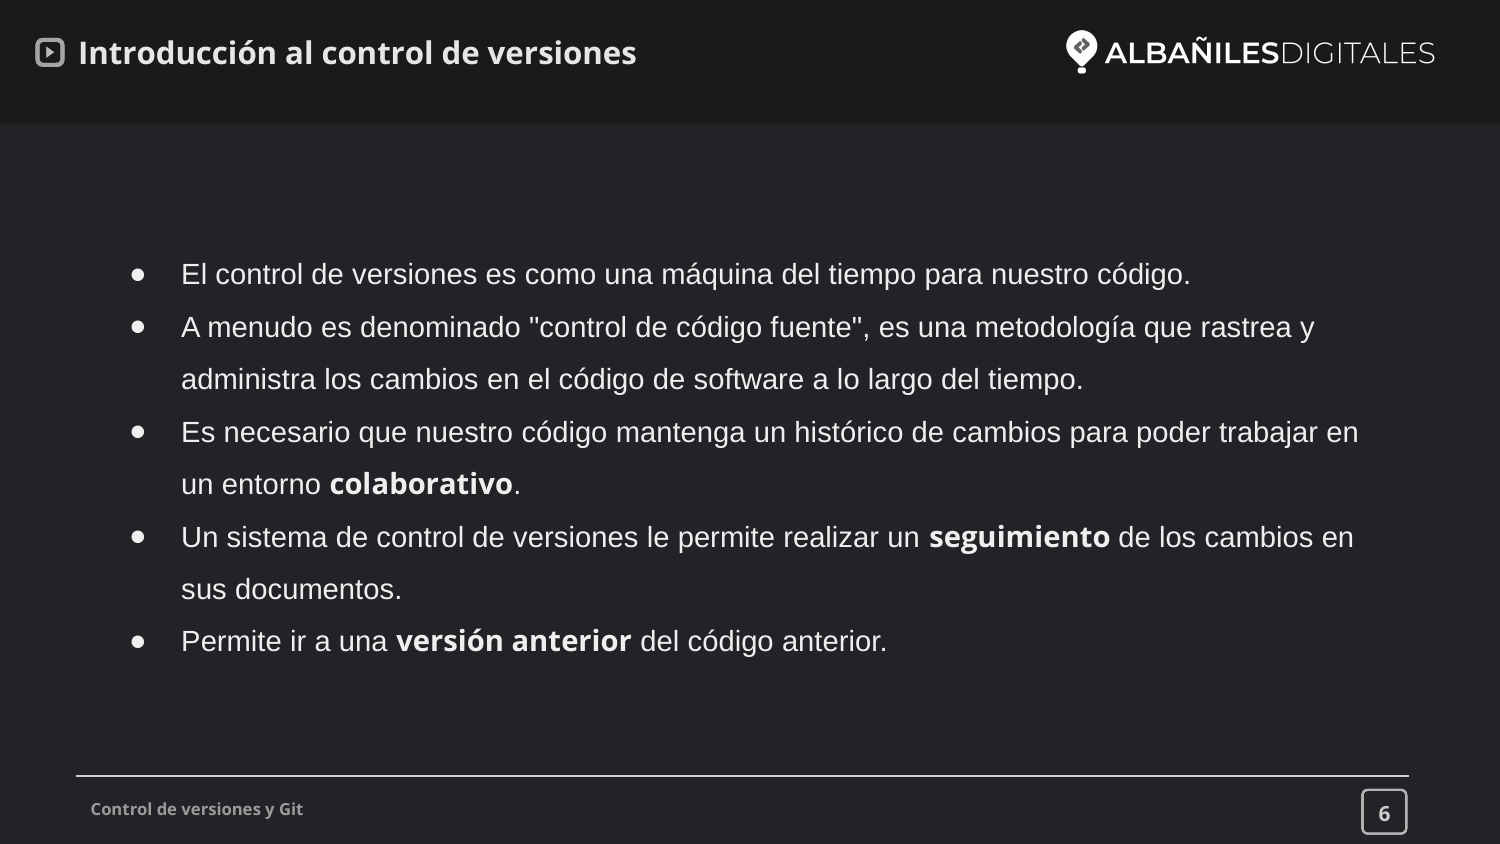

# Introducción al control de versiones
El control de versiones es como una máquina del tiempo para nuestro código.
A menudo es denominado "control de código fuente", es una metodología que rastrea y administra los cambios en el código de software a lo largo del tiempo.
Es necesario que nuestro código mantenga un histórico de cambios para poder trabajar en un entorno colaborativo.
Un sistema de control de versiones le permite realizar un seguimiento de los cambios en sus documentos.
Permite ir a una versión anterior del código anterior.
6